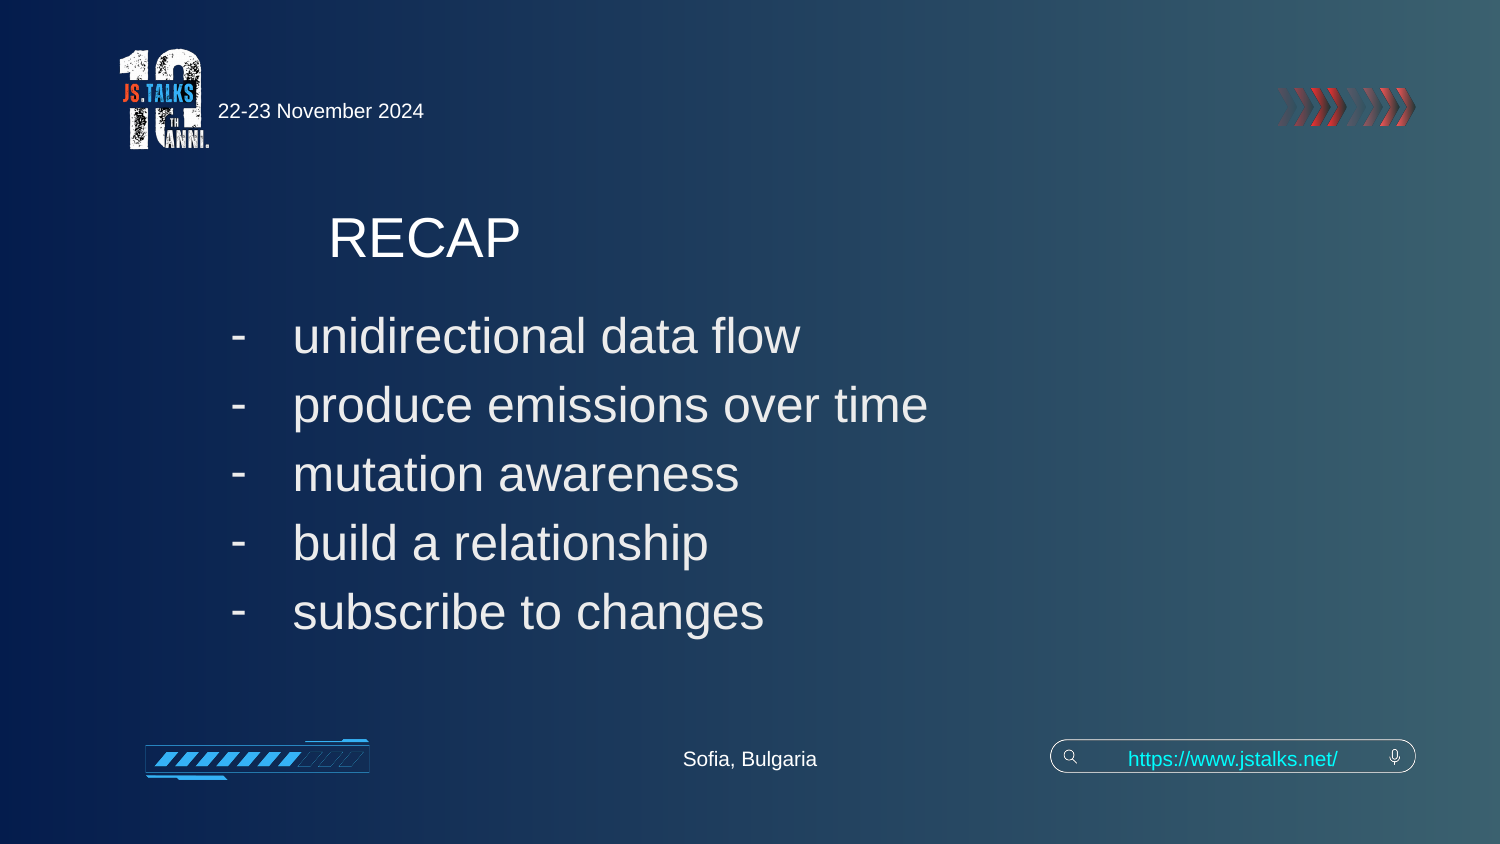

22-23 November 2024
RECAP
unidirectional data flow
produce emissions over time
mutation awareness
build a relationship
subscribe to changes

Sofia, Bulgaria
https://www.jstalks.net/